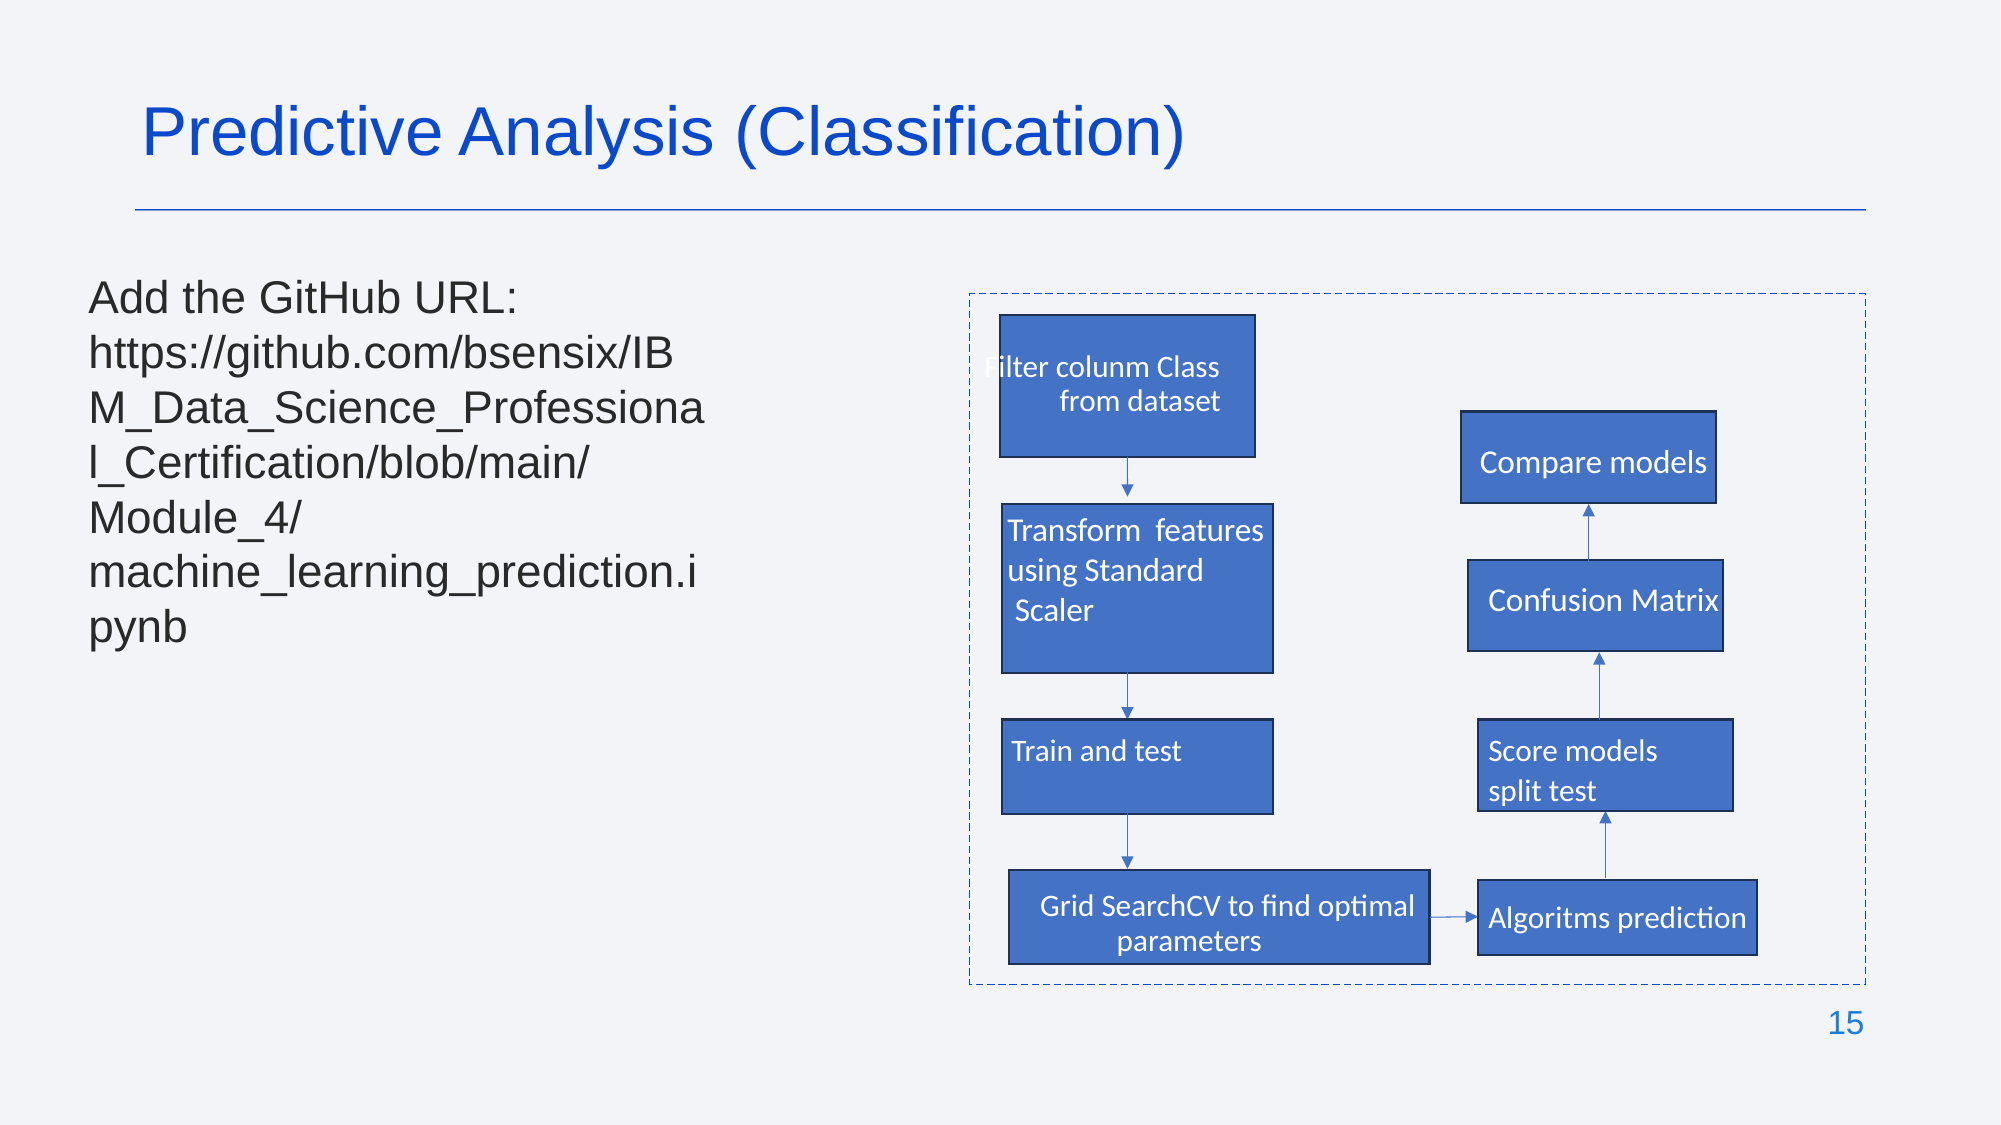

Predictive Analysis (Classification)
Add the GitHub URL:
https://github.com/bsensix/IBM_Data_Science_Professional_Certification/blob/main/Module_4/machine_learning_prediction.ipynb

Filter colunm Class
from dataset

Compare models

Transform  features
using Standard
 Scaler

Confusion Matrix

Train and test
Score models
split test

Grid SearchCV to find optimal parameters
Algoritms prediction
15